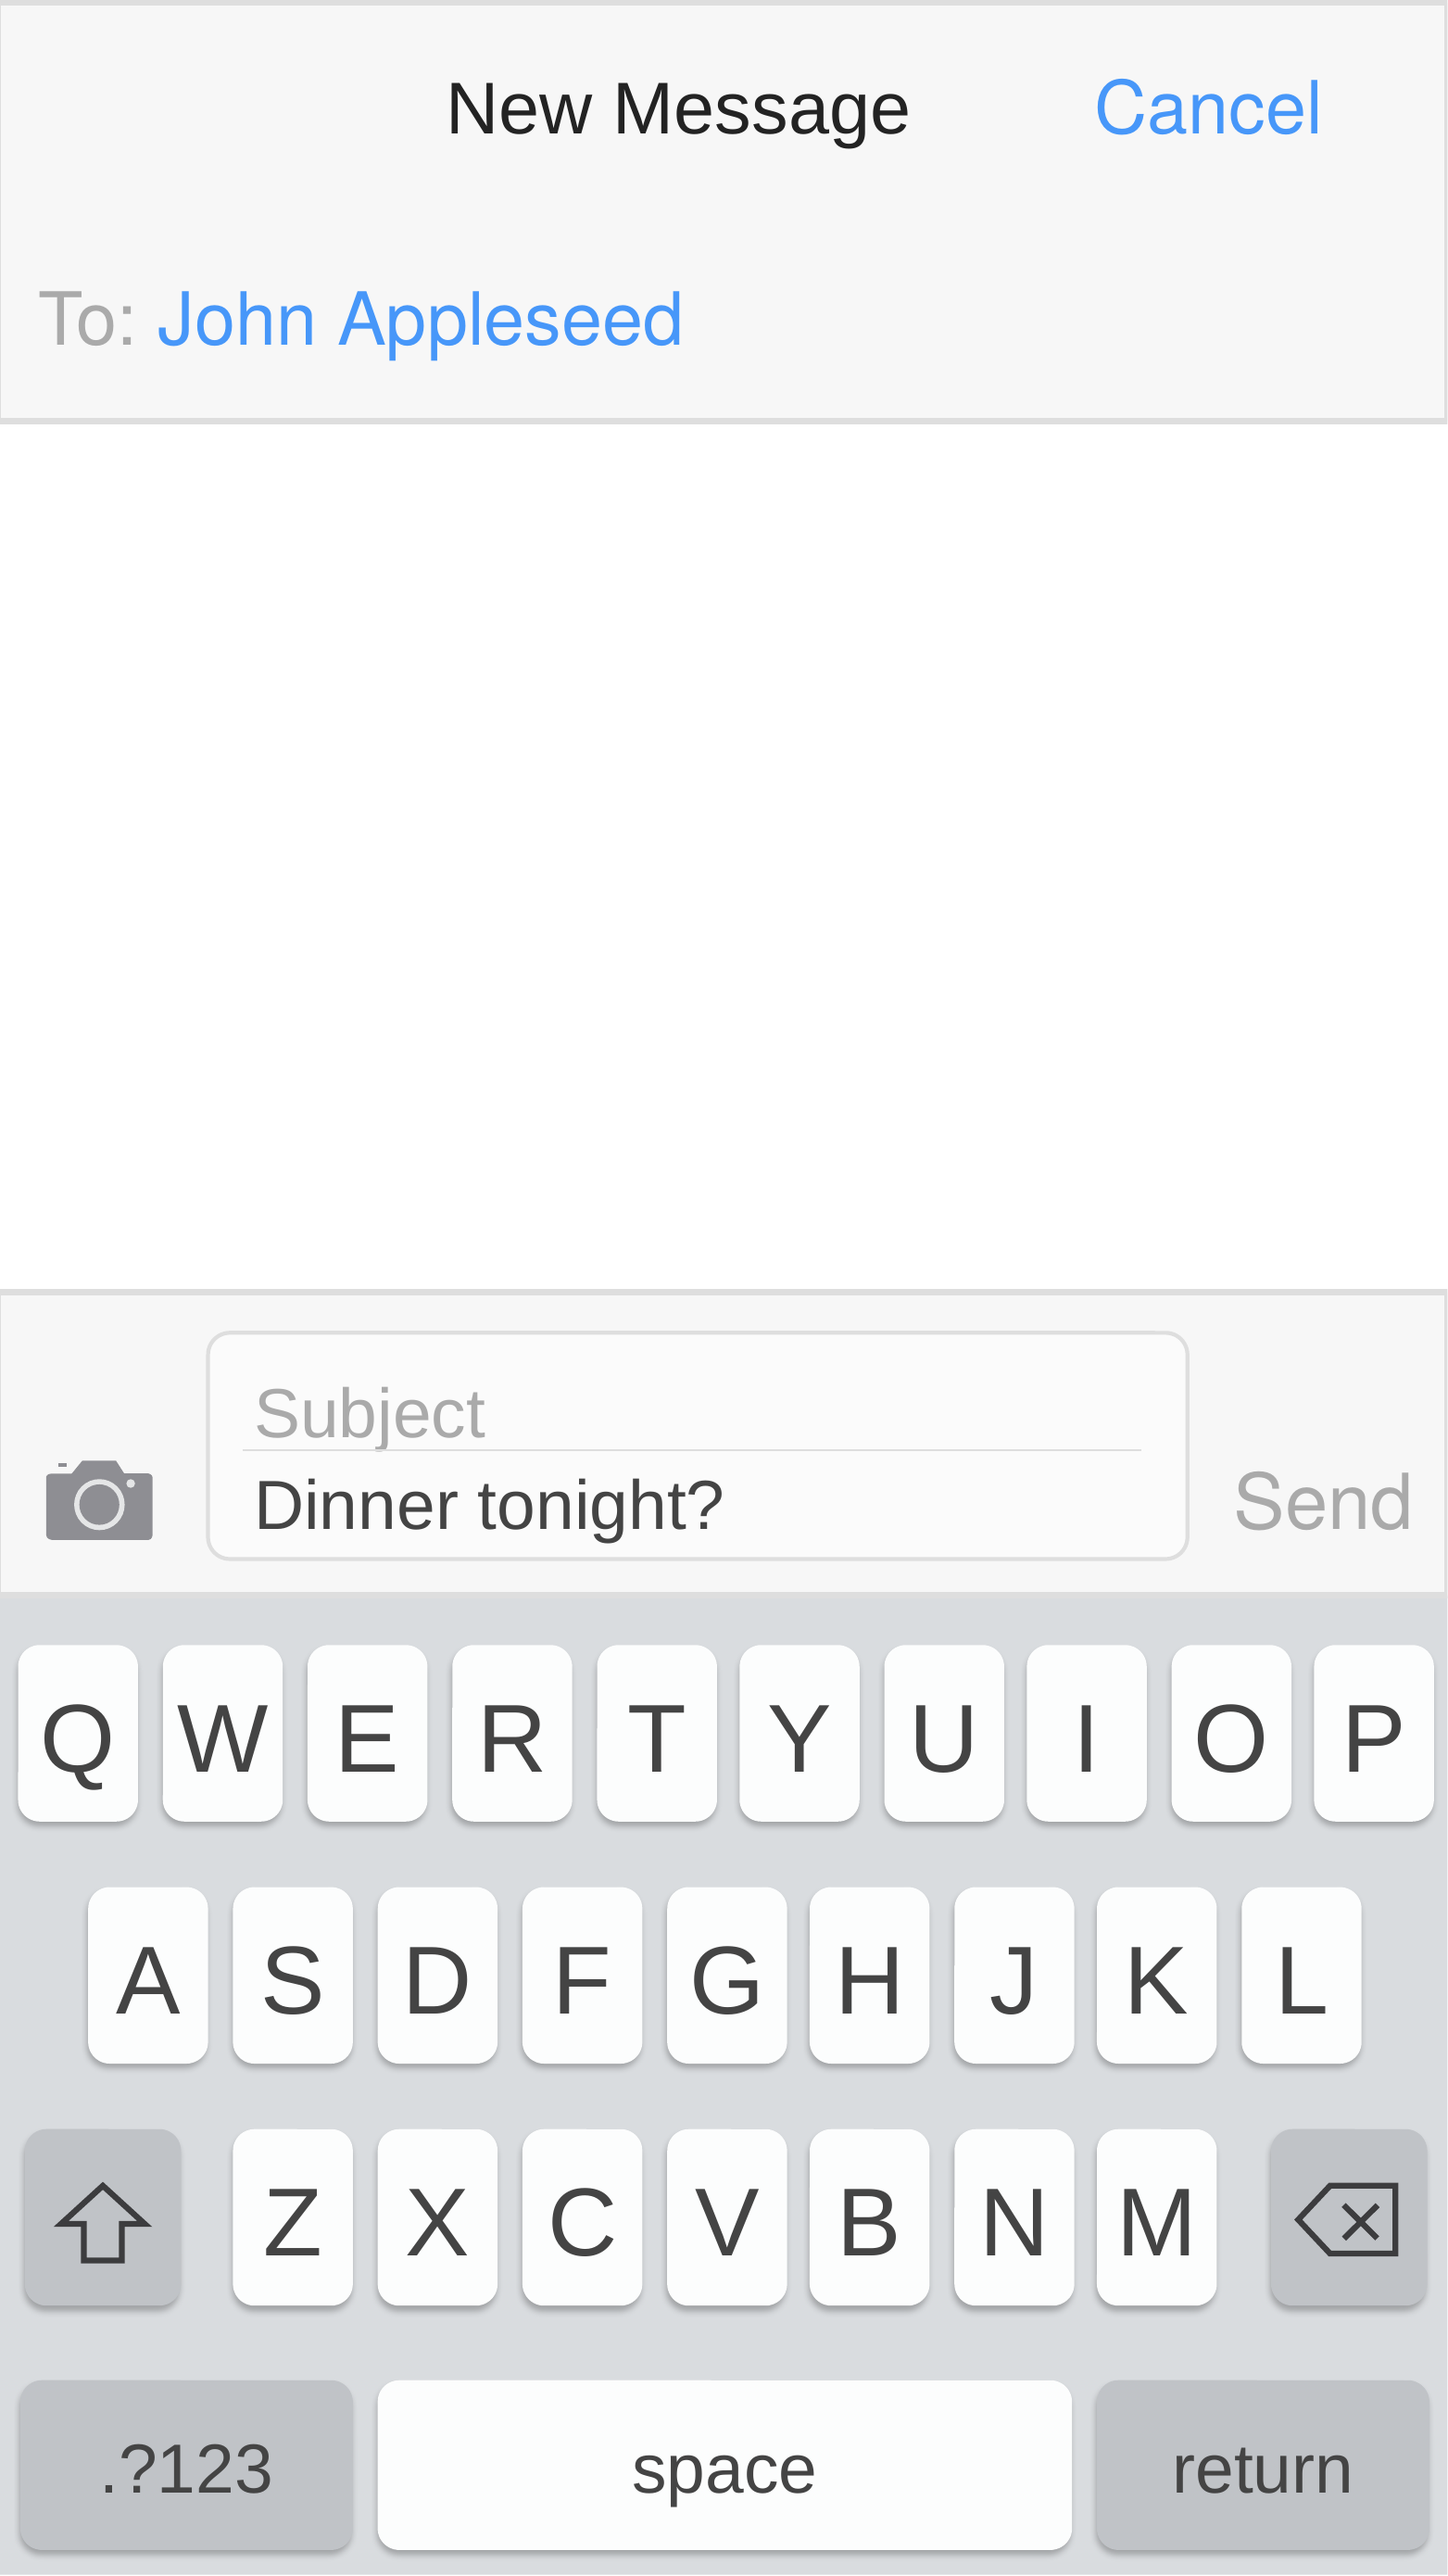

New Message         Cancel

To: John Appleseed

 Subject
 Dinner tonight?
Send

Q
W
E
R
T
Y
U
I
O
P
A
S
D
F
G
H
J
K
L

Z
X
C
V
B
N
M

.?123
space
return